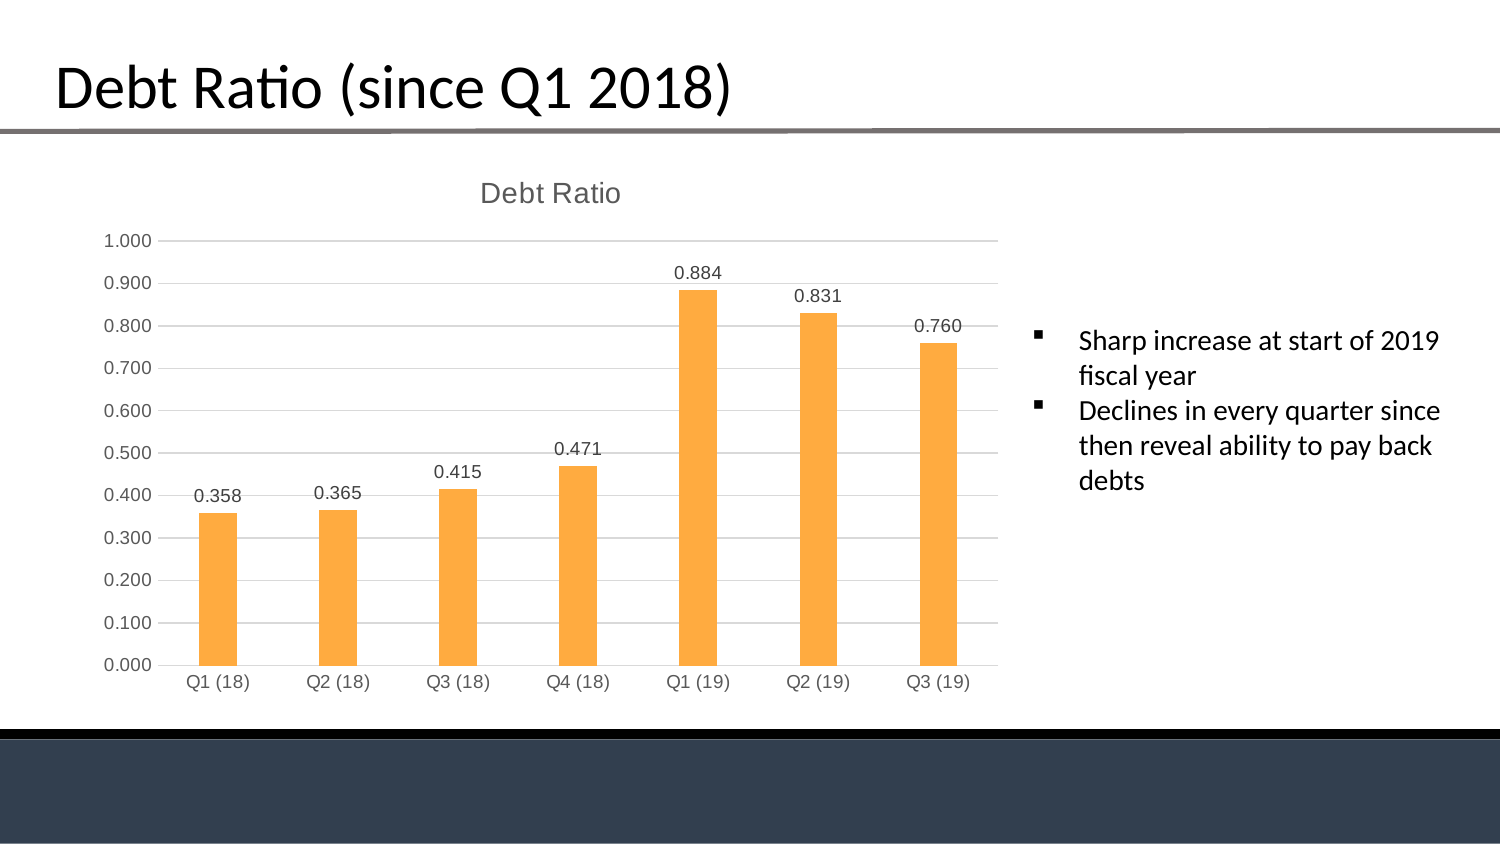

Debt Ratio (since Q1 2018)

### Chart:

| Category | Debt Ratio |
|---|---|
| Q1 (18) | 0.358243507198148 |
| Q2 (18) | 0.3653139683895771 |
| Q3 (18) | 0.4154365653642065 |
| Q4 (18) | 0.4707830360004273 |
| Q1 (19) | 0.8838477366255144 |
| Q2 (19) | 0.8309017223910841 |
| Q3 (19) | 0.7598438676984182 |

JetBlue
Sharp increase at start of 2019 fiscal year
Declines in every quarter since then reveal ability to pay back debts